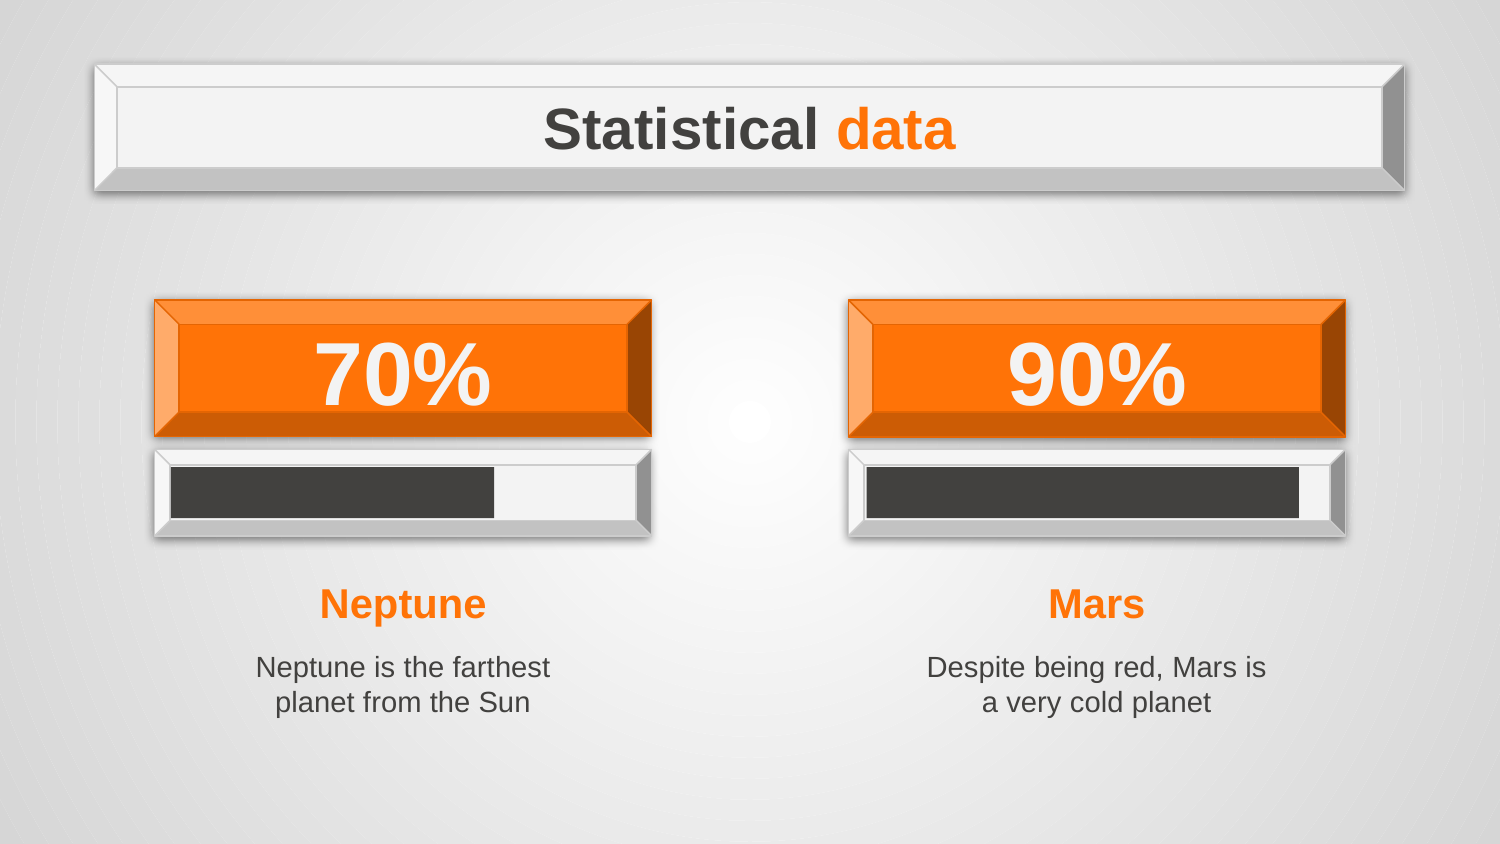

# Statistical data

70%
90%

Neptune
Mars
Neptune is the farthest planet from the Sun
Despite being red, Mars is a very cold planet